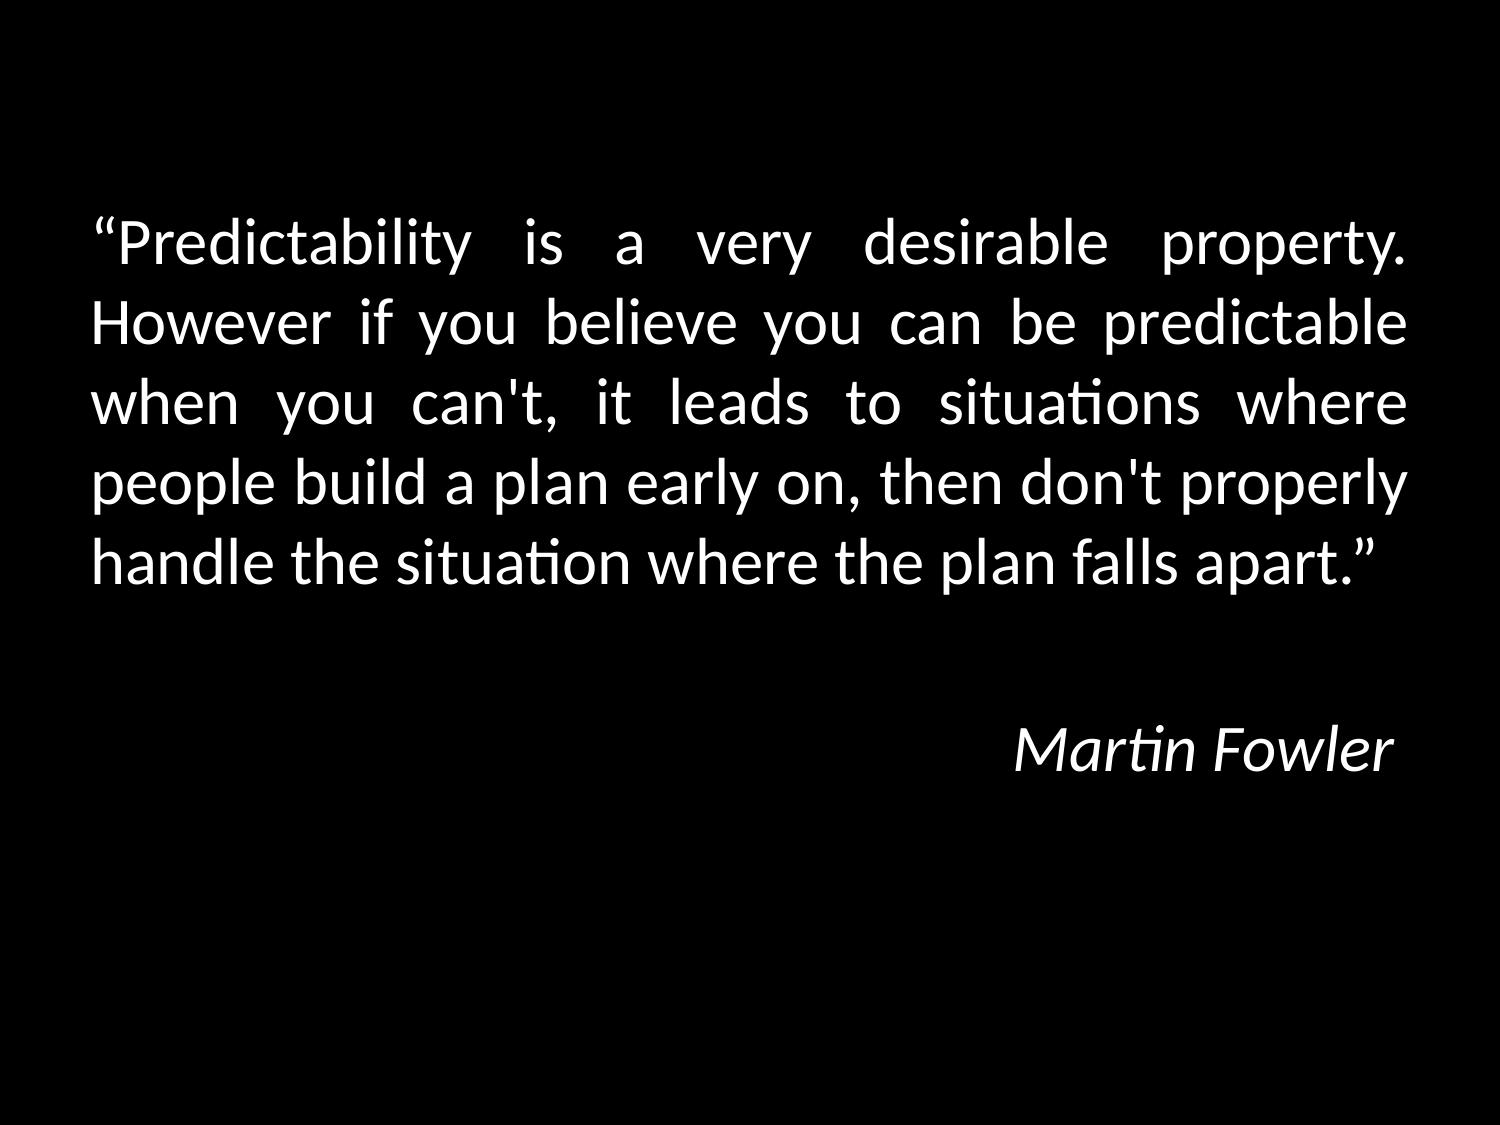

“Predictability is a very desirable property. However if you believe you can be predictable when you can't, it leads to situations where people build a plan early on, then don't properly handle the situation where the plan falls apart.”

Martin Fowler